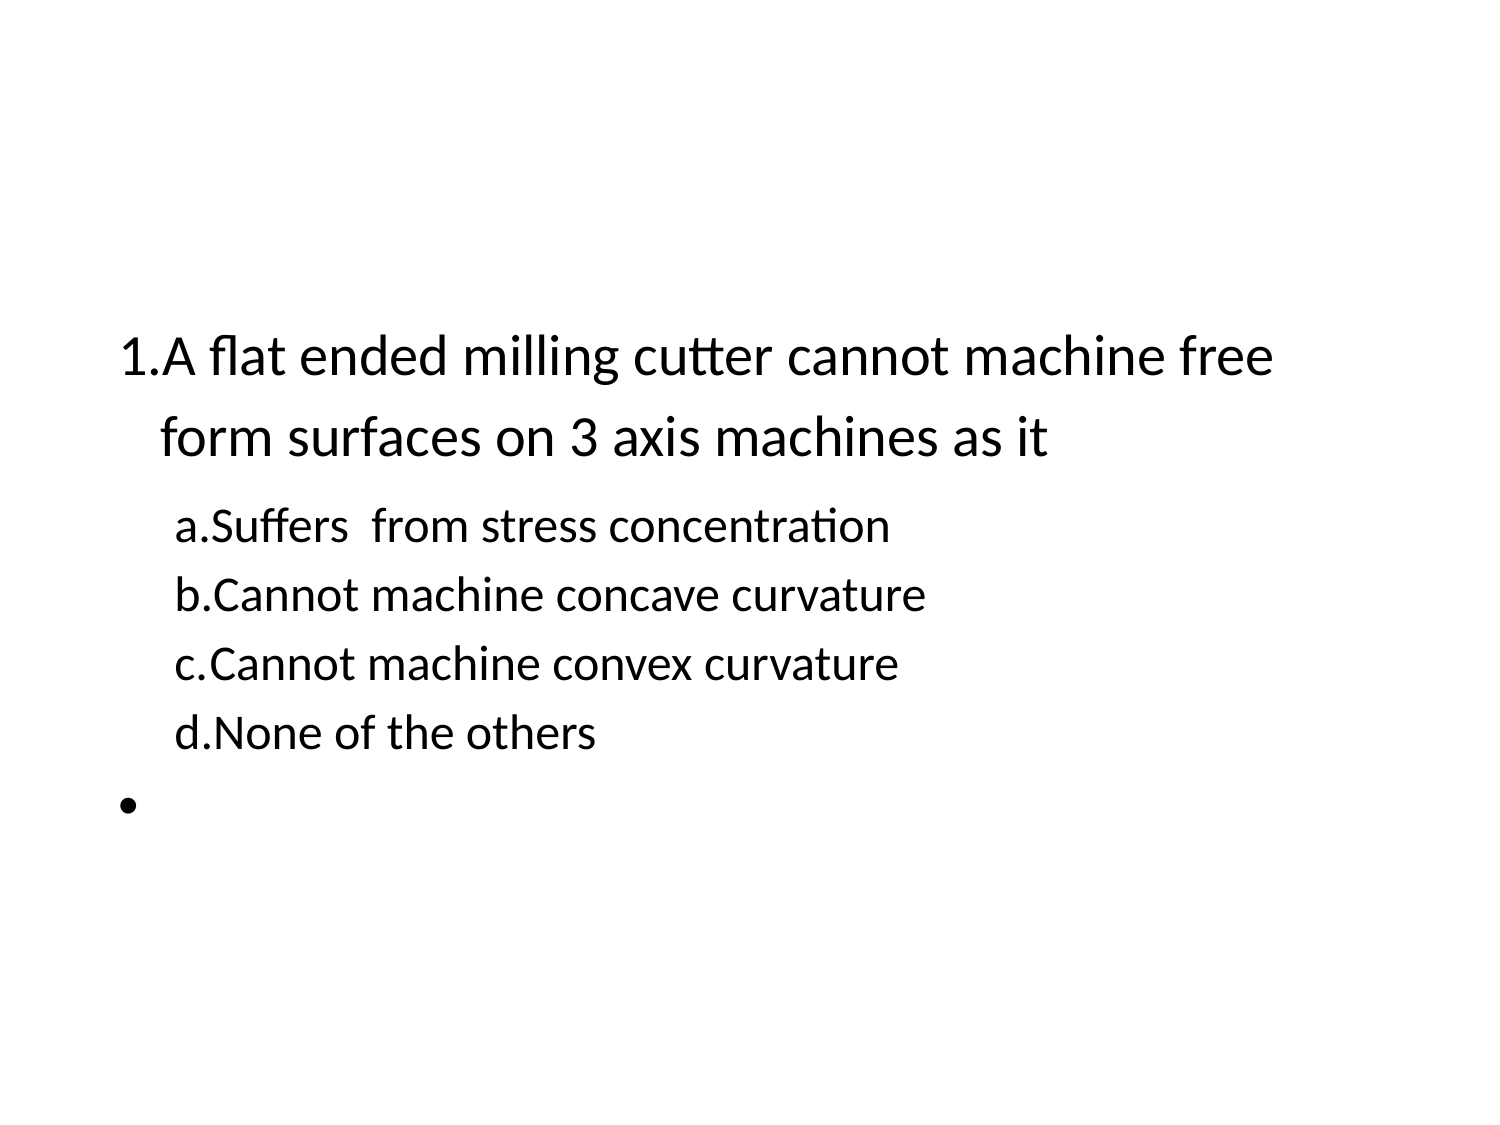

#
A flat ended milling cutter cannot machine free form surfaces on 3 axis machines as it
Suffers  from stress concentration
Cannot machine concave curvature
Cannot machine convex curvature
None of the others